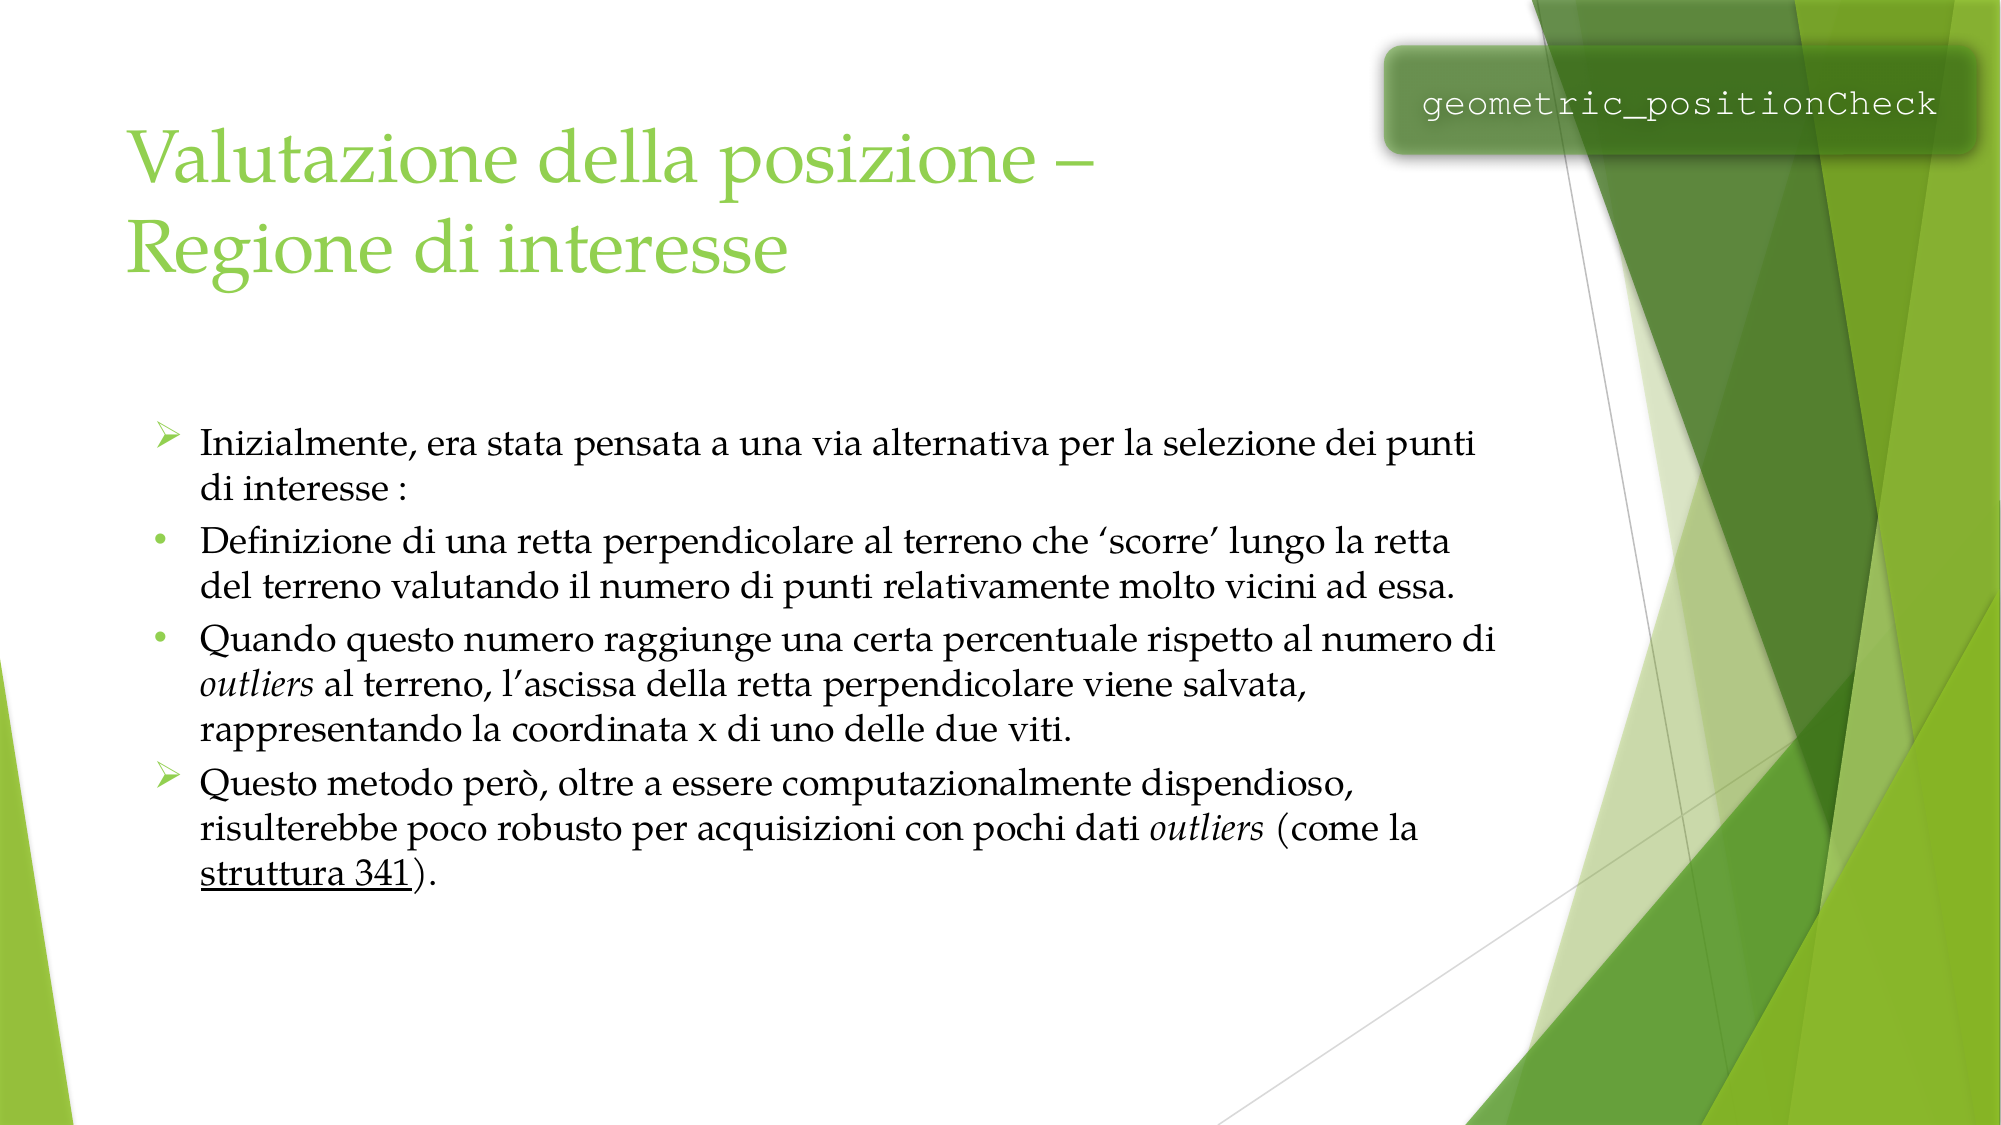

geometric_positionCheck

# Valutazione della posizione – Regione di interesse
Inizialmente, era stata pensata a una via alternativa per la selezione dei punti di interesse :
Definizione di una retta perpendicolare al terreno che ‘scorre’ lungo la retta del terreno valutando il numero di punti relativamente molto vicini ad essa.
Quando questo numero raggiunge una certa percentuale rispetto al numero di outliers al terreno, l’ascissa della retta perpendicolare viene salvata,  rappresentando la coordinata x di uno delle due viti.
Questo metodo però, oltre a essere computazionalmente dispendioso, risulterebbe poco robusto per acquisizioni con pochi dati outliers (come la struttura 341).